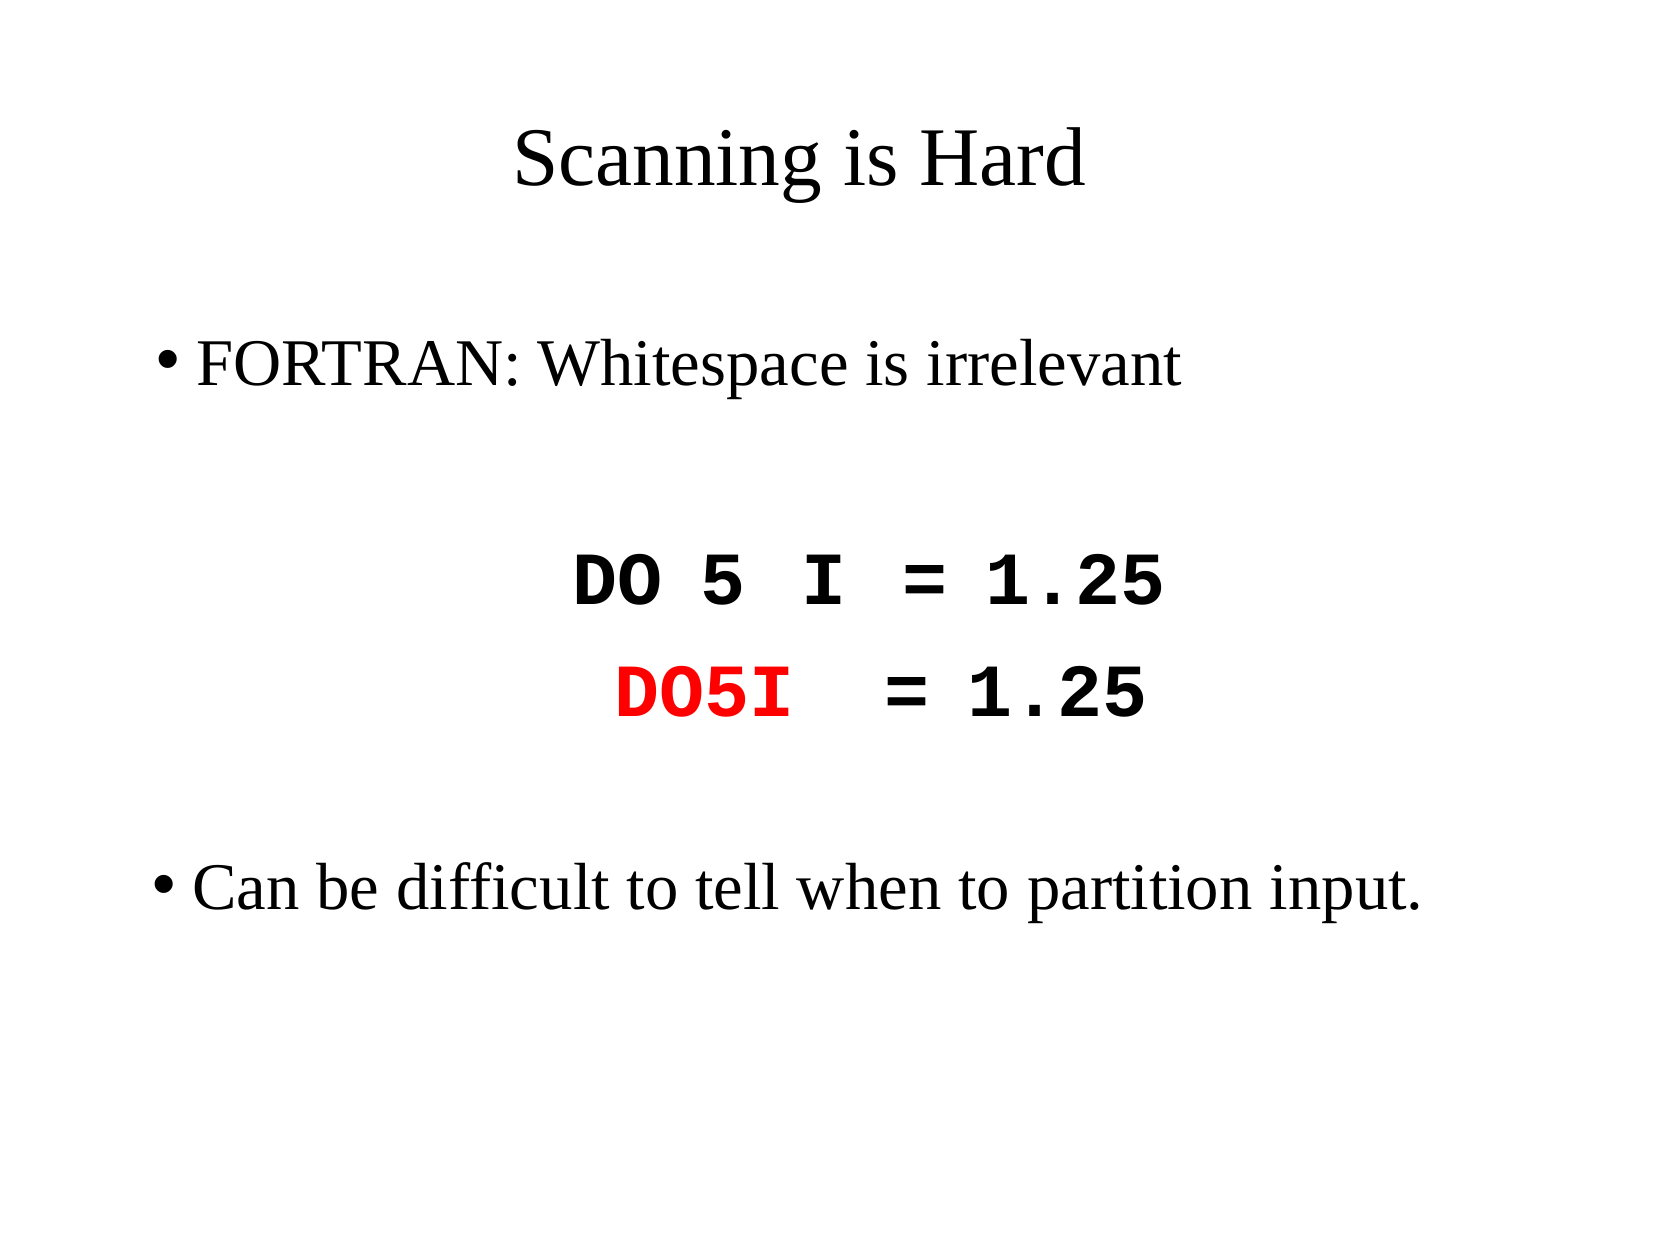

Scanning is Hard
 FORTRAN: Whitespace is irrelevant

	DO  5   I   =  1.25
DO5I
=  1.25
 Can be difficult to tell when to partition input.